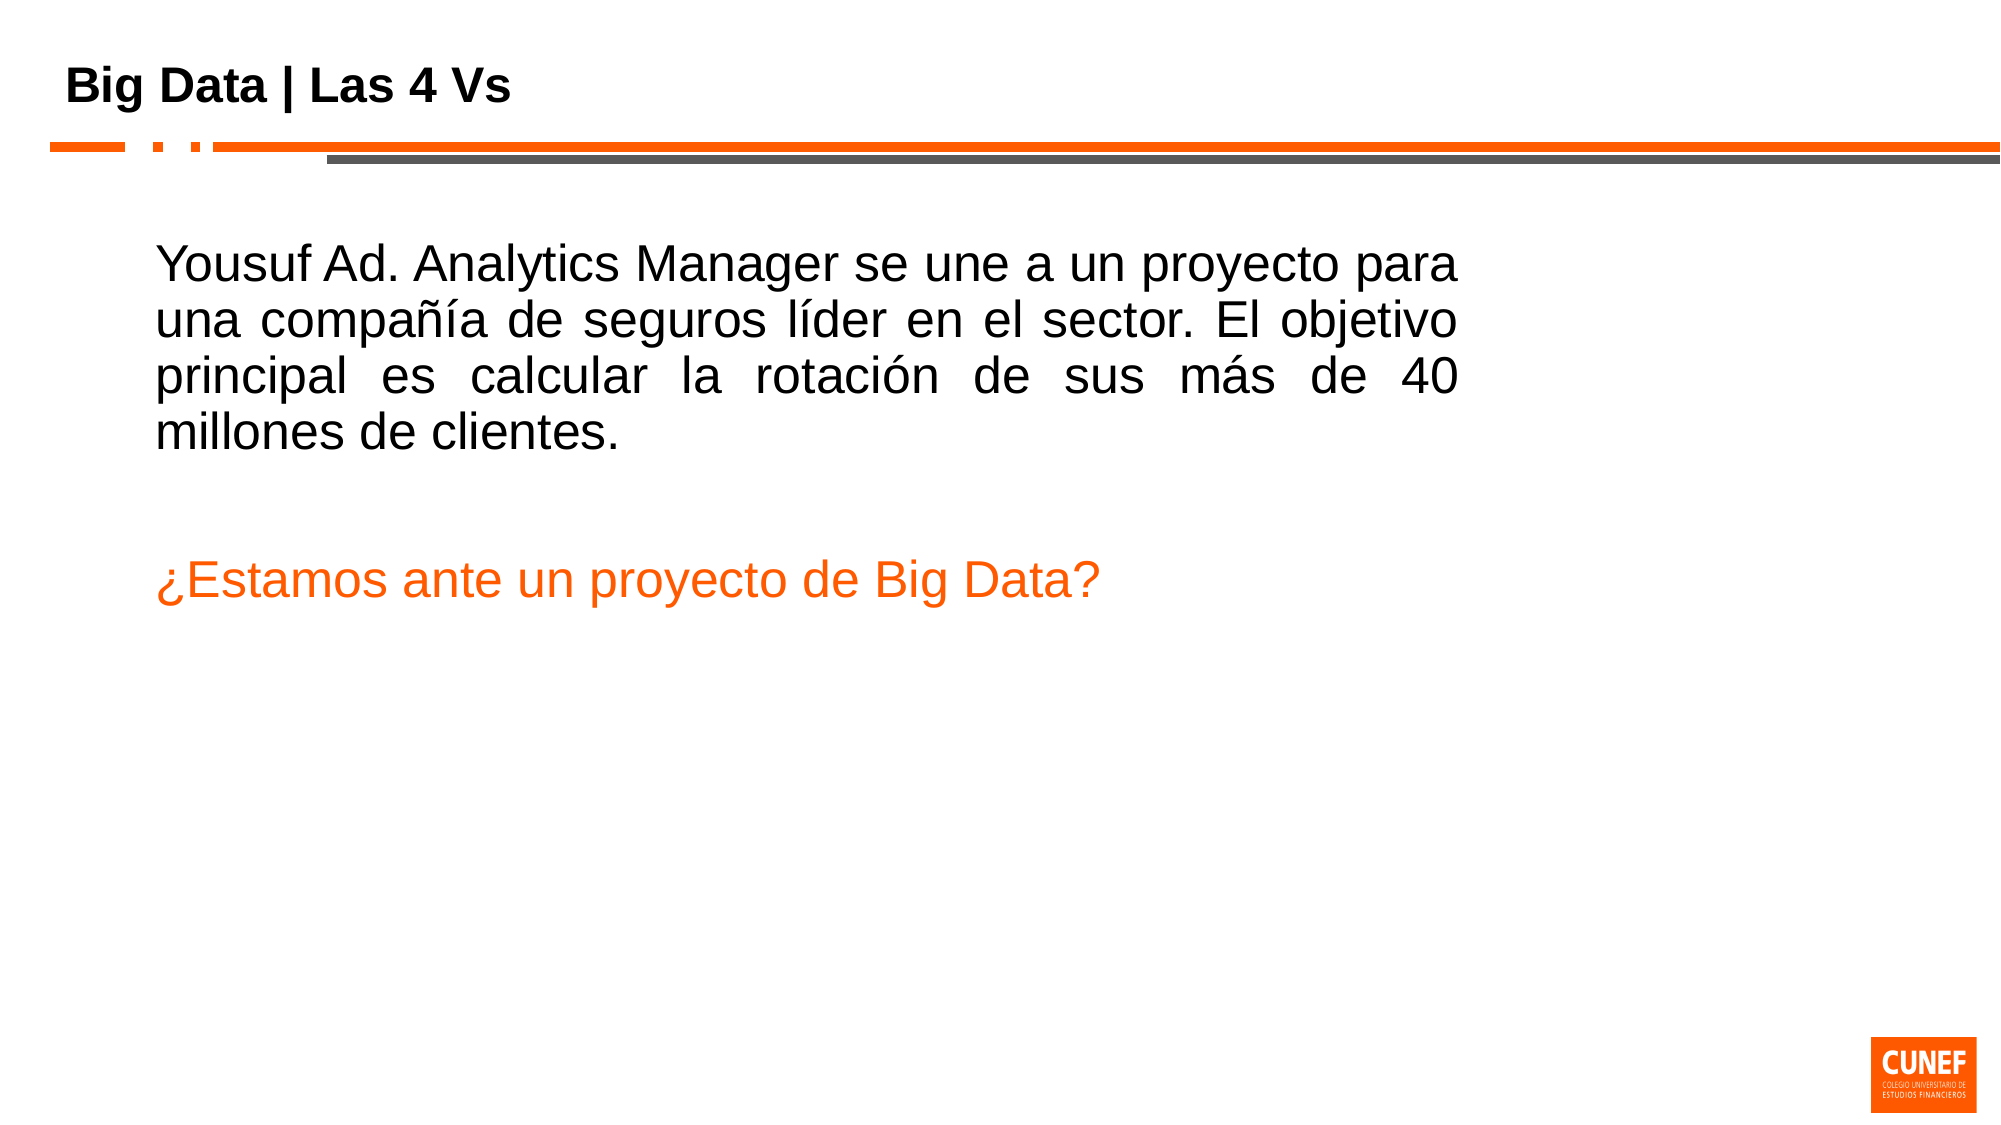

# Big Data | Las 4 Vs
Yousuf Ad. Analytics Manager se une a un proyecto para una compañía de seguros líder en el sector. El objetivo principal es calcular la rotación de sus más de 40 millones de clientes.

¿Estamos ante un proyecto de Big Data?